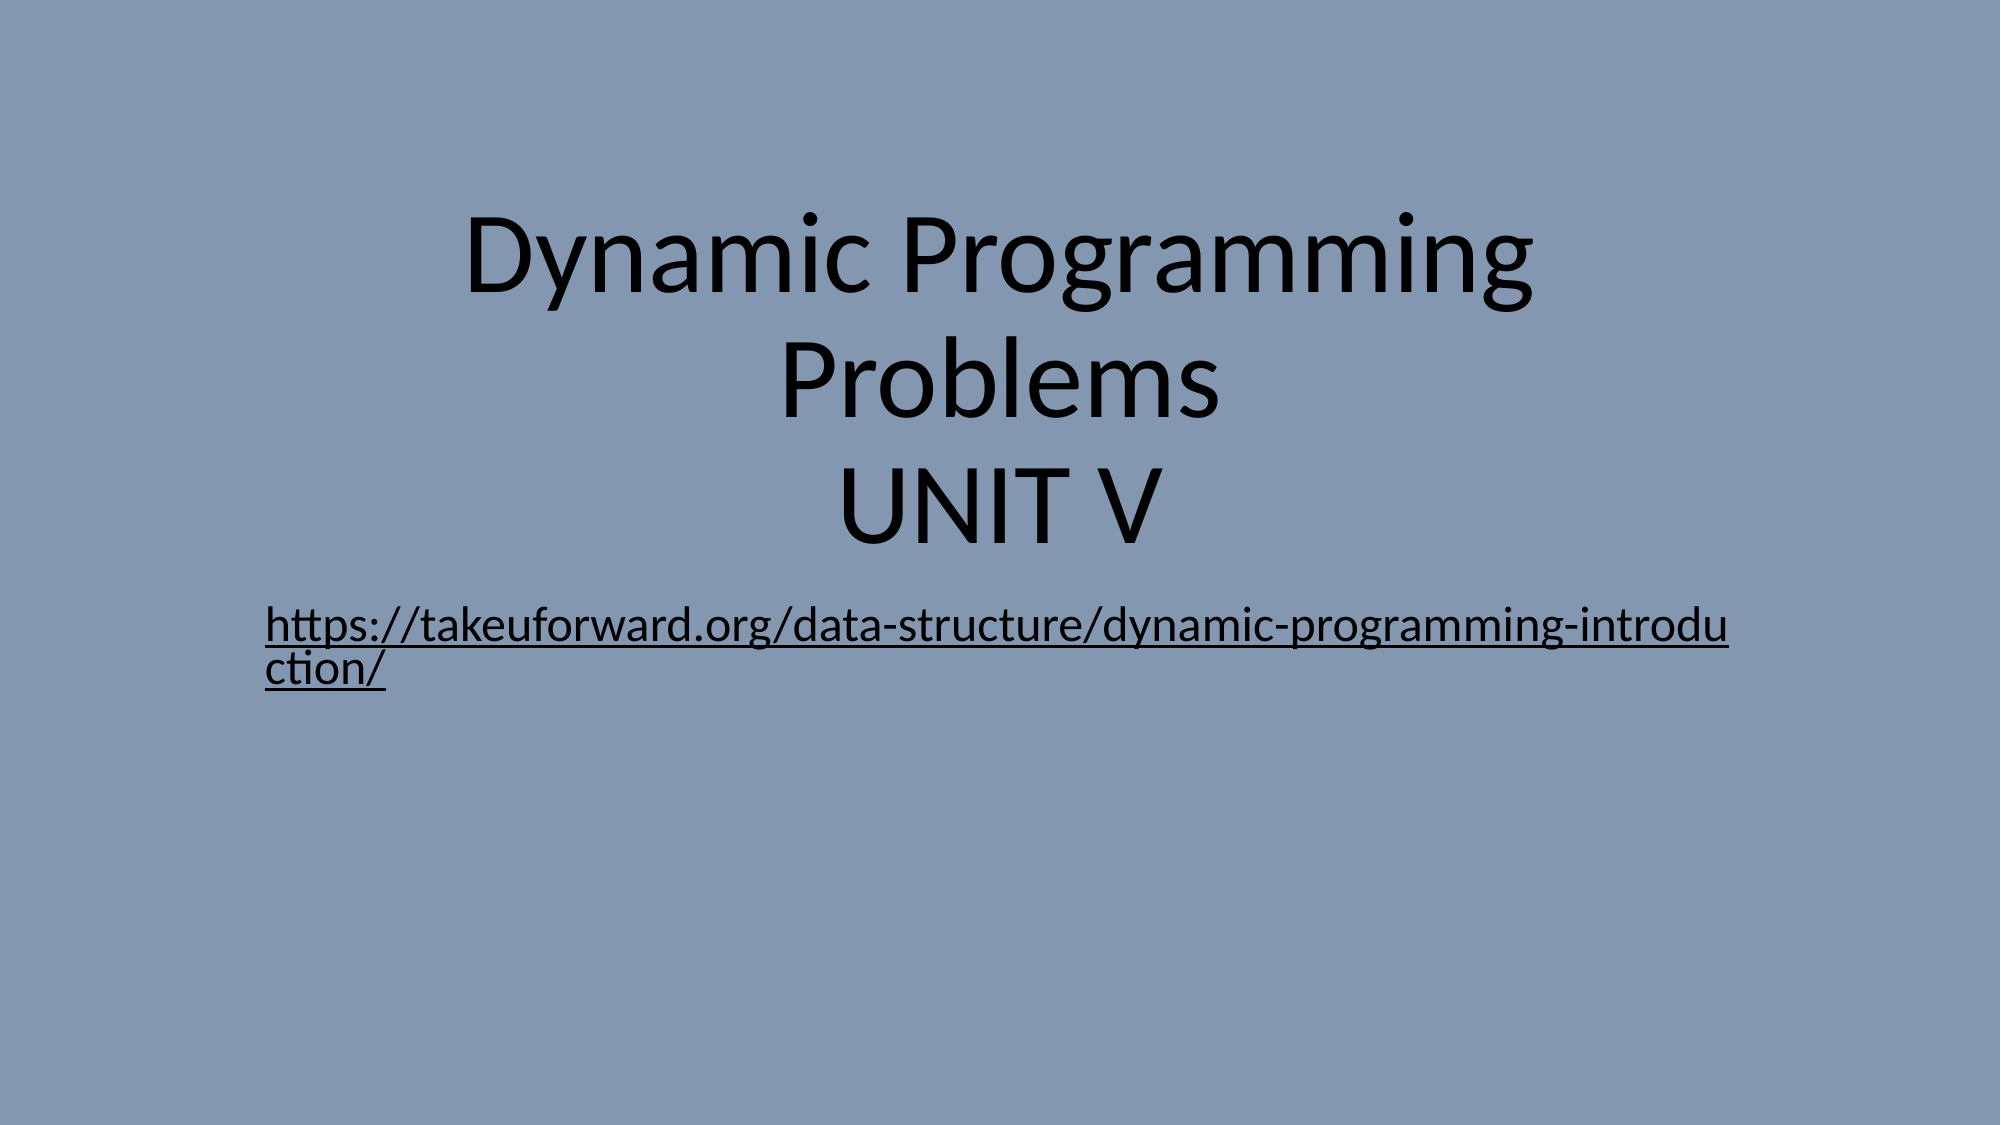

# Dynamic Programming Problems UNIT V
https://takeuforward.org/data-structure/dynamic-programming-introduction/